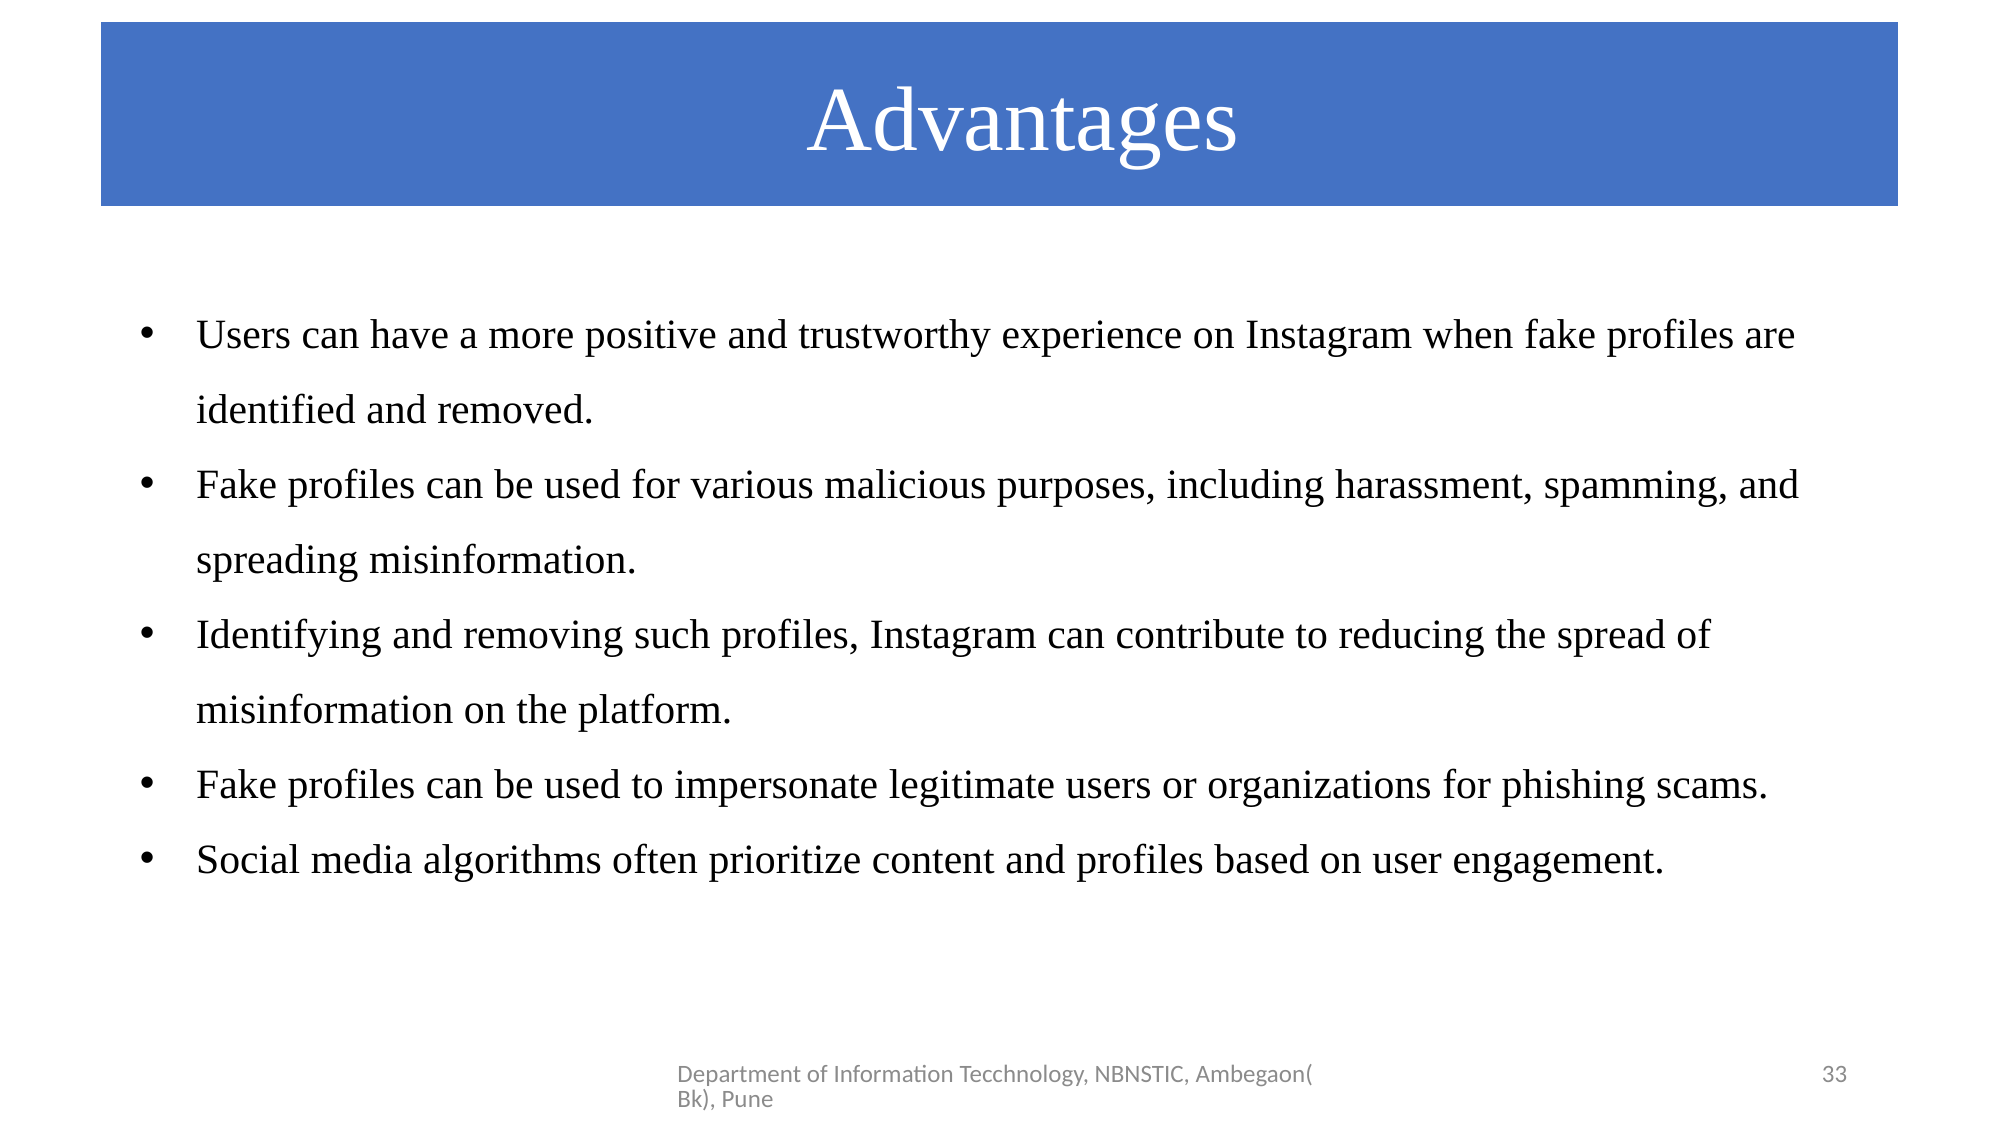

Advantages
#
Users can have a more positive and trustworthy experience on Instagram when fake profiles are identified and removed.
Fake profiles can be used for various malicious purposes, including harassment, spamming, and spreading misinformation.
Identifying and removing such profiles, Instagram can contribute to reducing the spread of misinformation on the platform.
Fake profiles can be used to impersonate legitimate users or organizations for phishing scams.
Social media algorithms often prioritize content and profiles based on user engagement.

Department of Information Tecchnology, NBNSTIC, Ambegaon(Bk), Pune
33